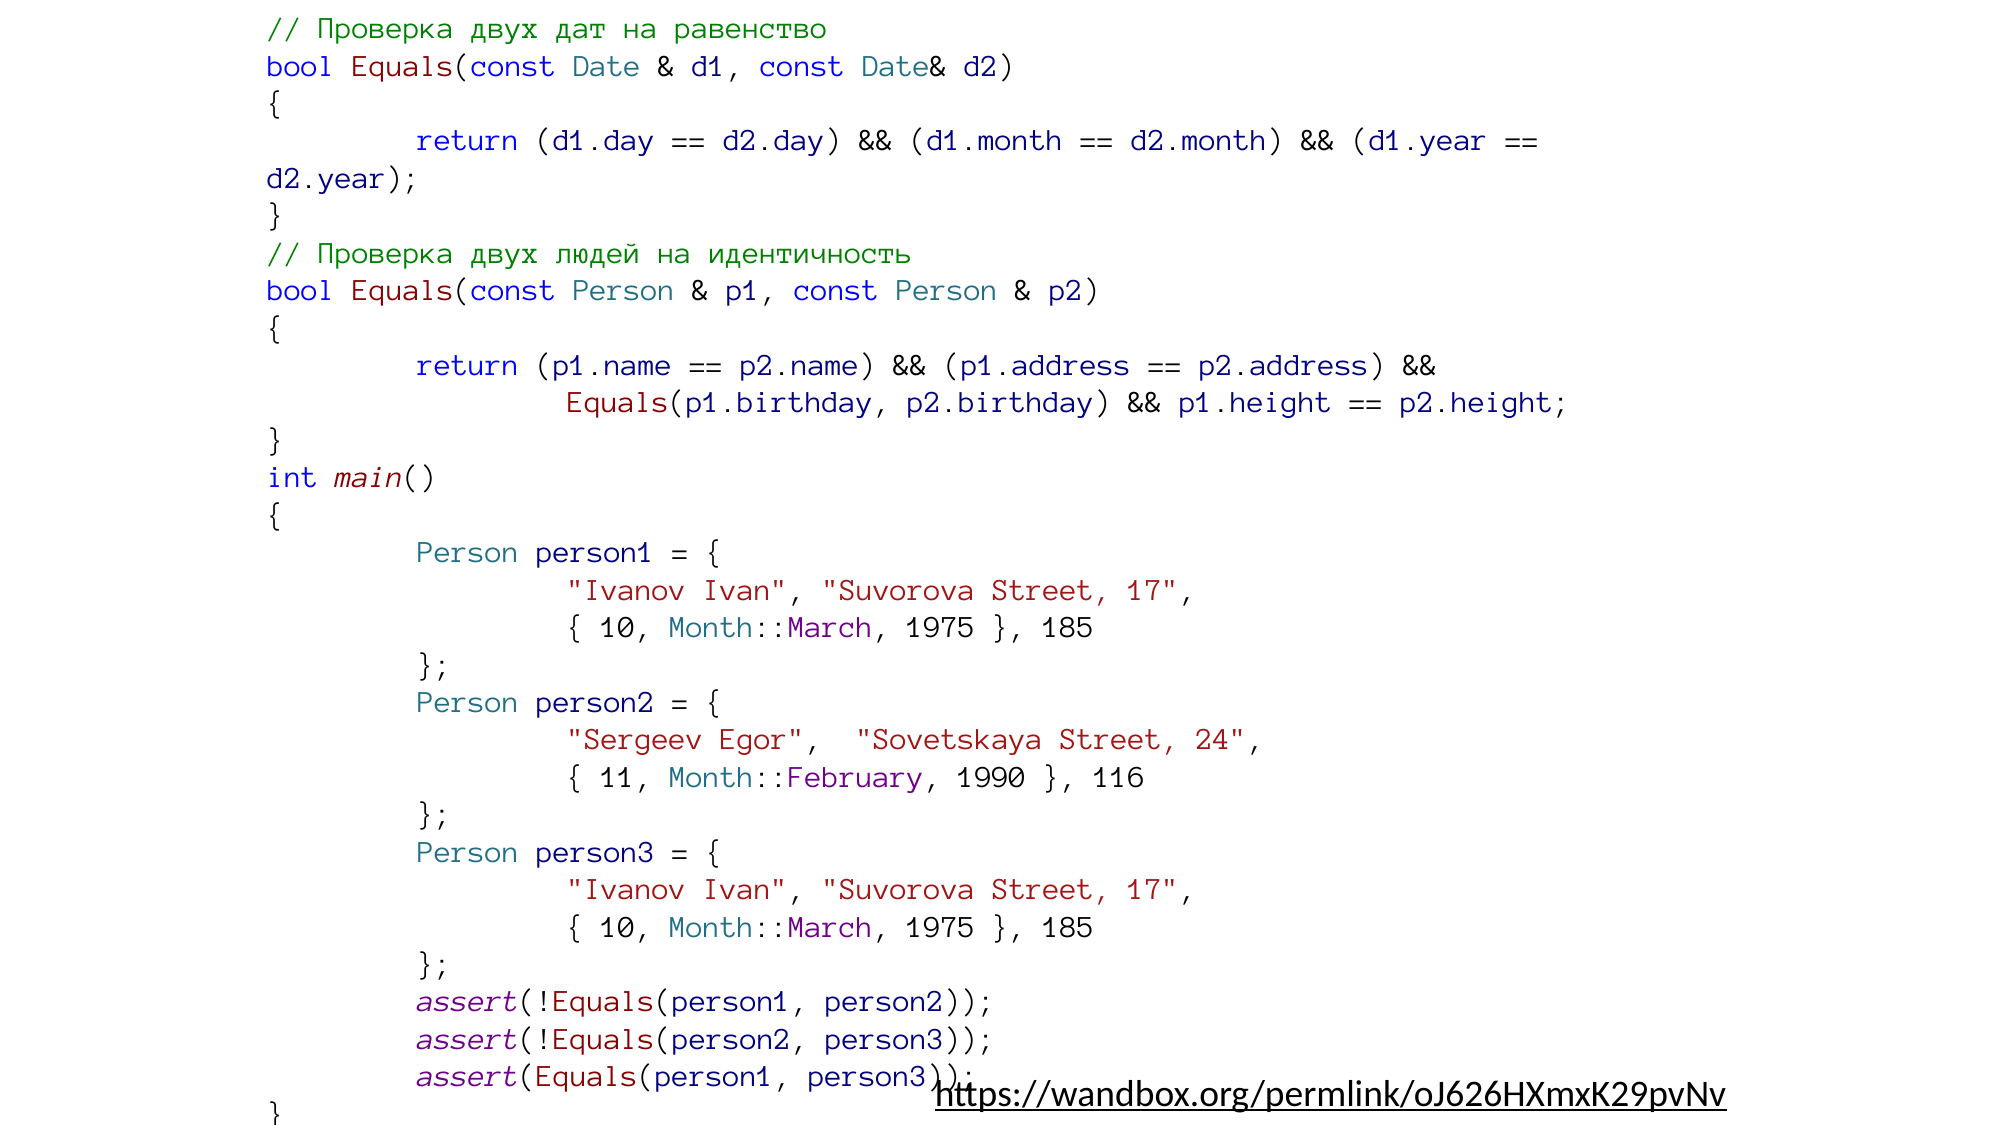

// Проверка двух дат на равенство
bool Equals(const Date & d1, const Date& d2)
{
	return (d1.day == d2.day) && (d1.month == d2.month) && (d1.year == d2.year);
}
// Проверка двух людей на идентичность
bool Equals(const Person & p1, const Person & p2)
{
	return (p1.name == p2.name) && (p1.address == p2.address) &&
		Equals(p1.birthday, p2.birthday) && p1.height == p2.height;
}
int main()
{
	Person person1 = {
		"Ivanov Ivan", "Suvorova Street, 17",
		{ 10, Month::March, 1975 }, 185
	};
	Person person2 = {
		"Sergeev Egor",  "Sovetskaya Street, 24",
		{ 11, Month::February, 1990 }, 116
	};
	Person person3 = {
		"Ivanov Ivan", "Suvorova Street, 17",
		{ 10, Month::March, 1975 }, 185
	};
	assert(!Equals(person1, person2));
	assert(!Equals(person2, person3));
	assert(Equals(person1, person3));
}
https://wandbox.org/permlink/oJ626HXmxK29pvNv